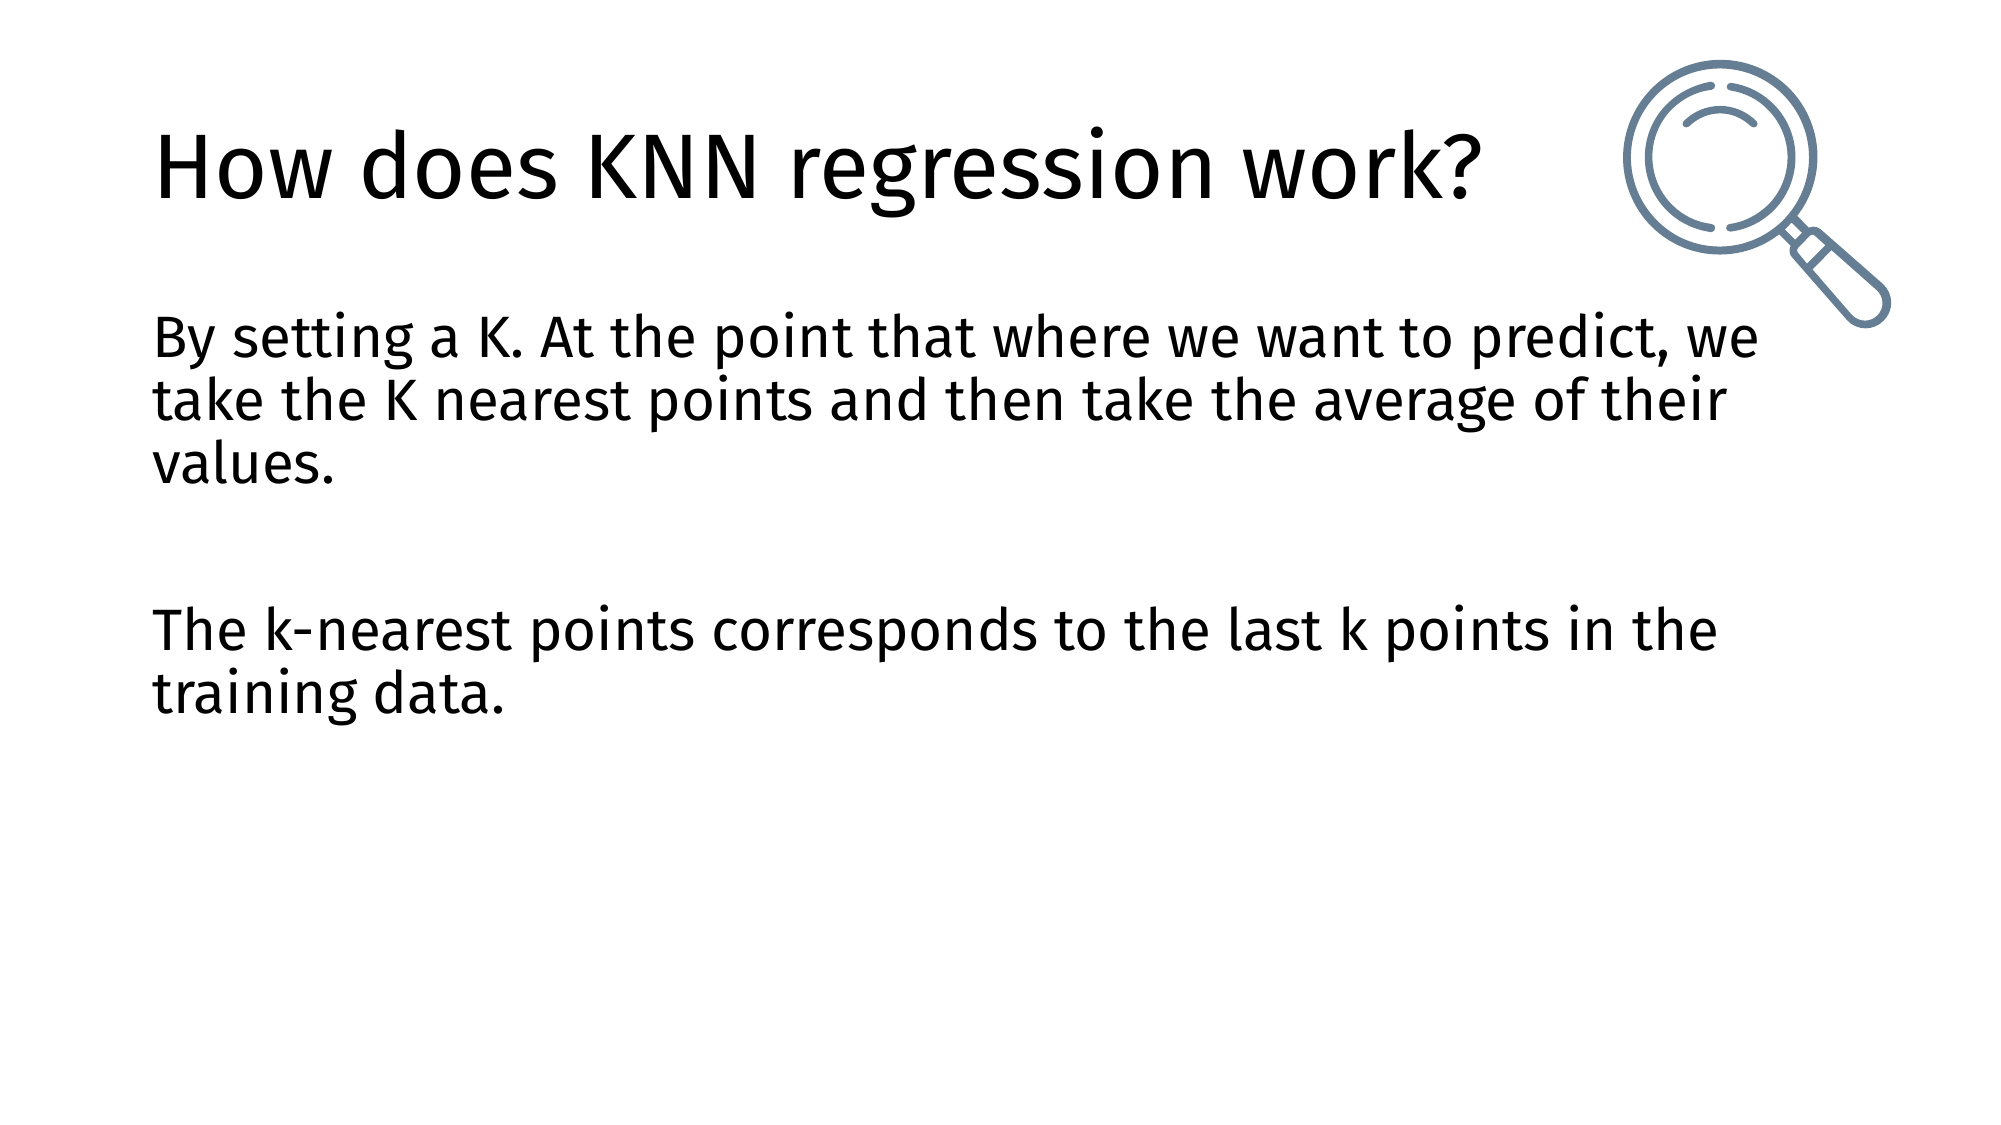

# How does KNN regression work?

By setting a K. At the point that where we want to predict, we take the K nearest points and then take the average of their values.

The k-nearest points corresponds to the last k points in the training data.